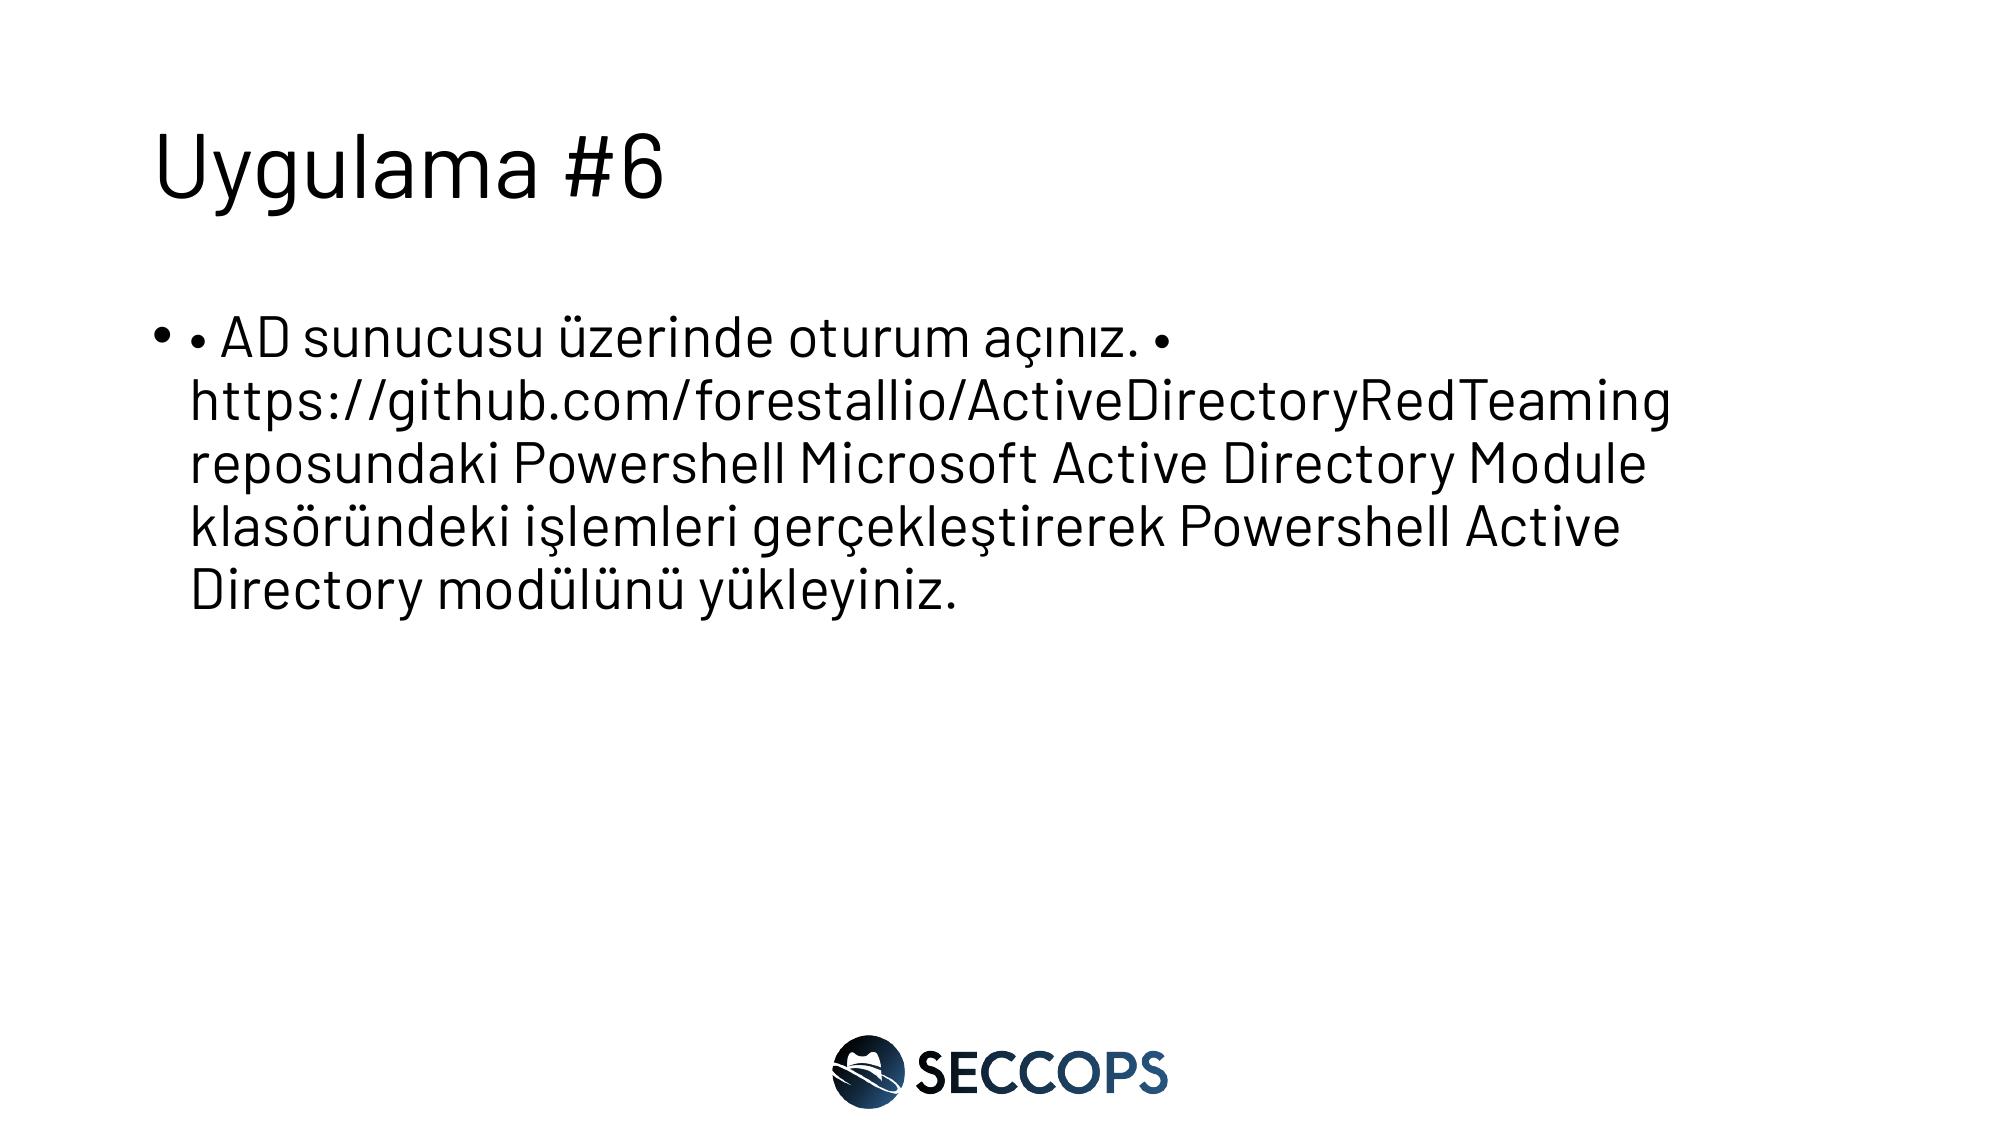

# Uygulama #6
• AD sunucusu üzerinde oturum açınız. • https://github.com/forestallio/ActiveDirectoryRedTeaming reposundaki Powershell Microsoft Active Directory Module klasöründeki işlemleri gerçekleştirerek Powershell Active Directory modülünü yükleyiniz.